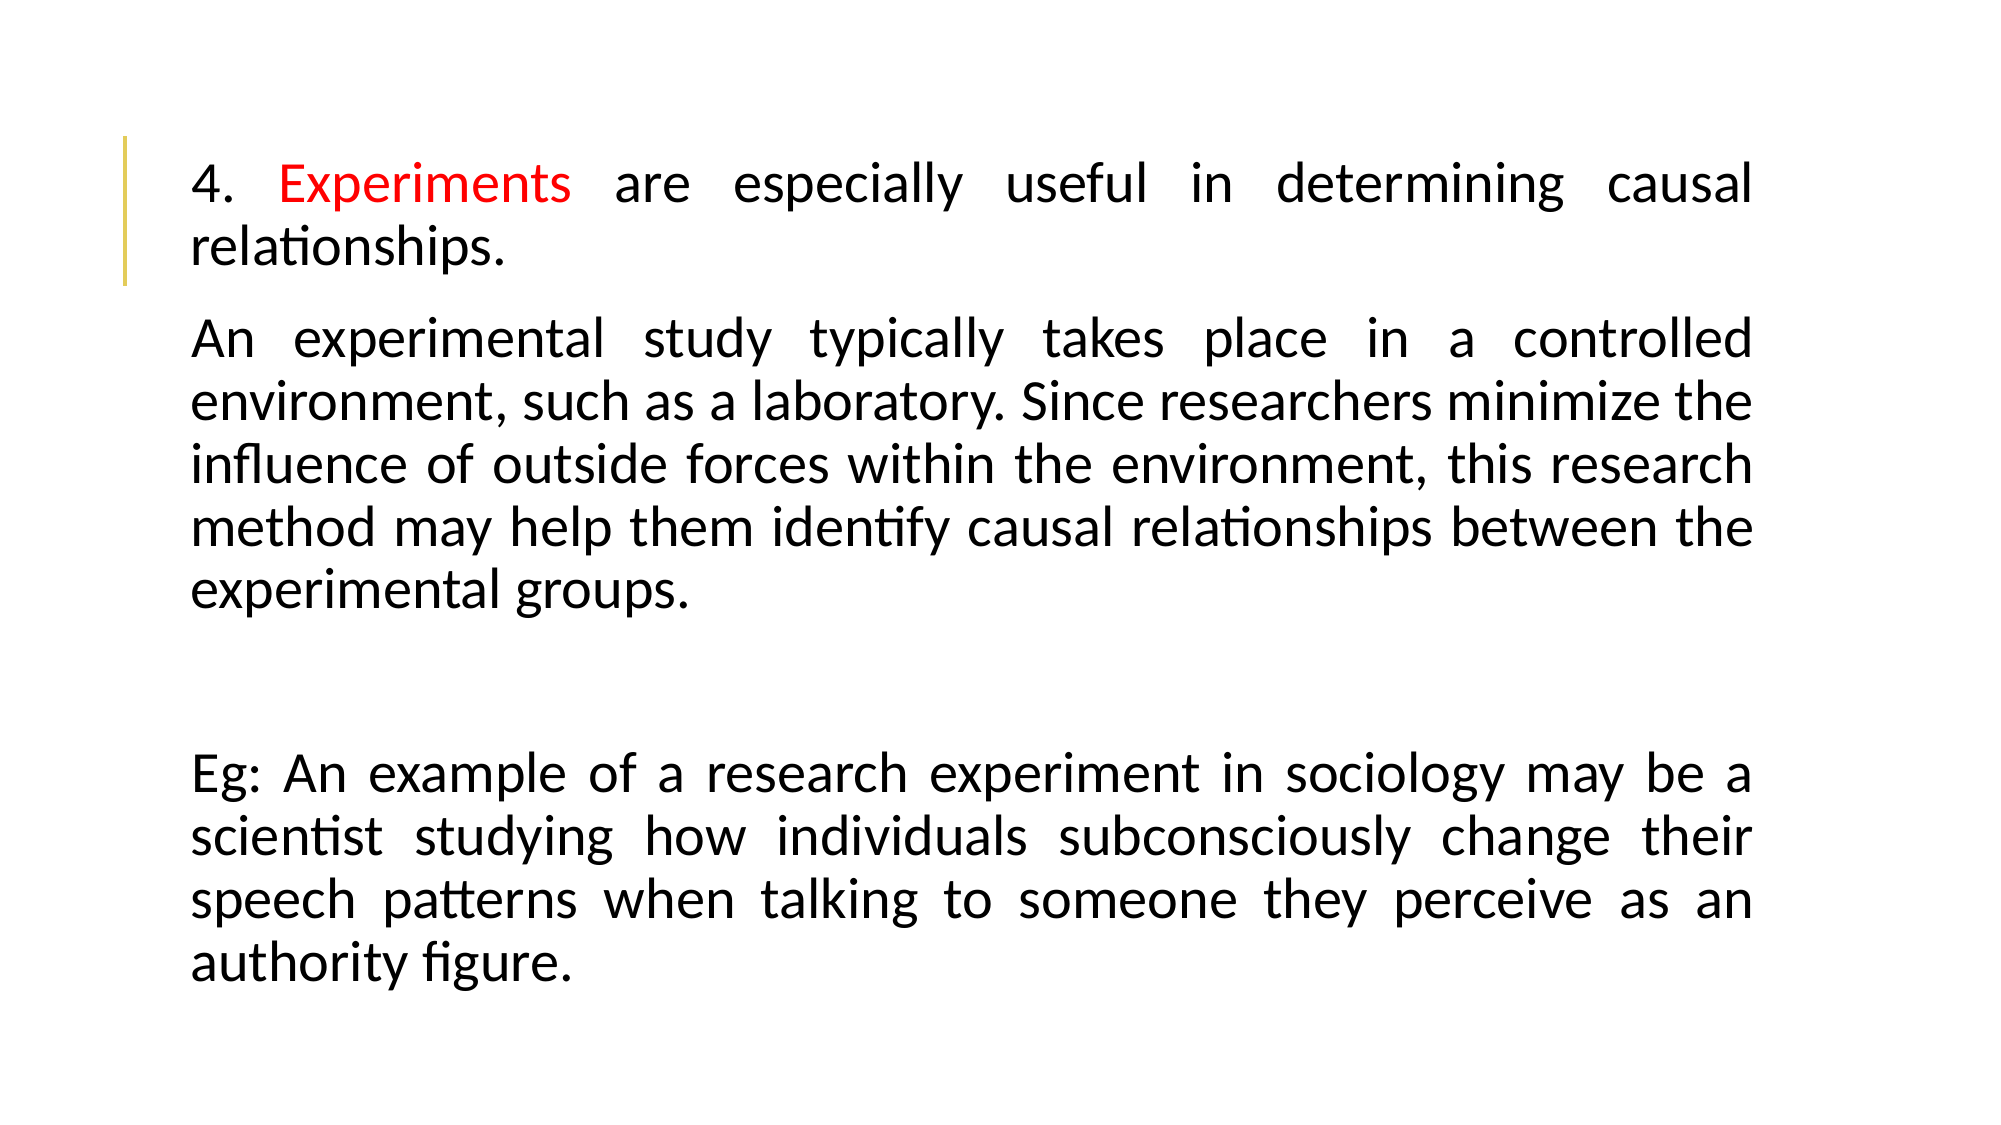

4. Experiments are especially useful in determining causal relationships.
An experimental study typically takes place in a controlled environment, such as a laboratory. Since researchers minimize the influence of outside forces within the environment, this research method may help them identify causal relationships between the experimental groups.

Eg: An example of a research experiment in sociology may be a scientist studying how individuals subconsciously change their speech patterns when talking to someone they perceive as an authority figure.